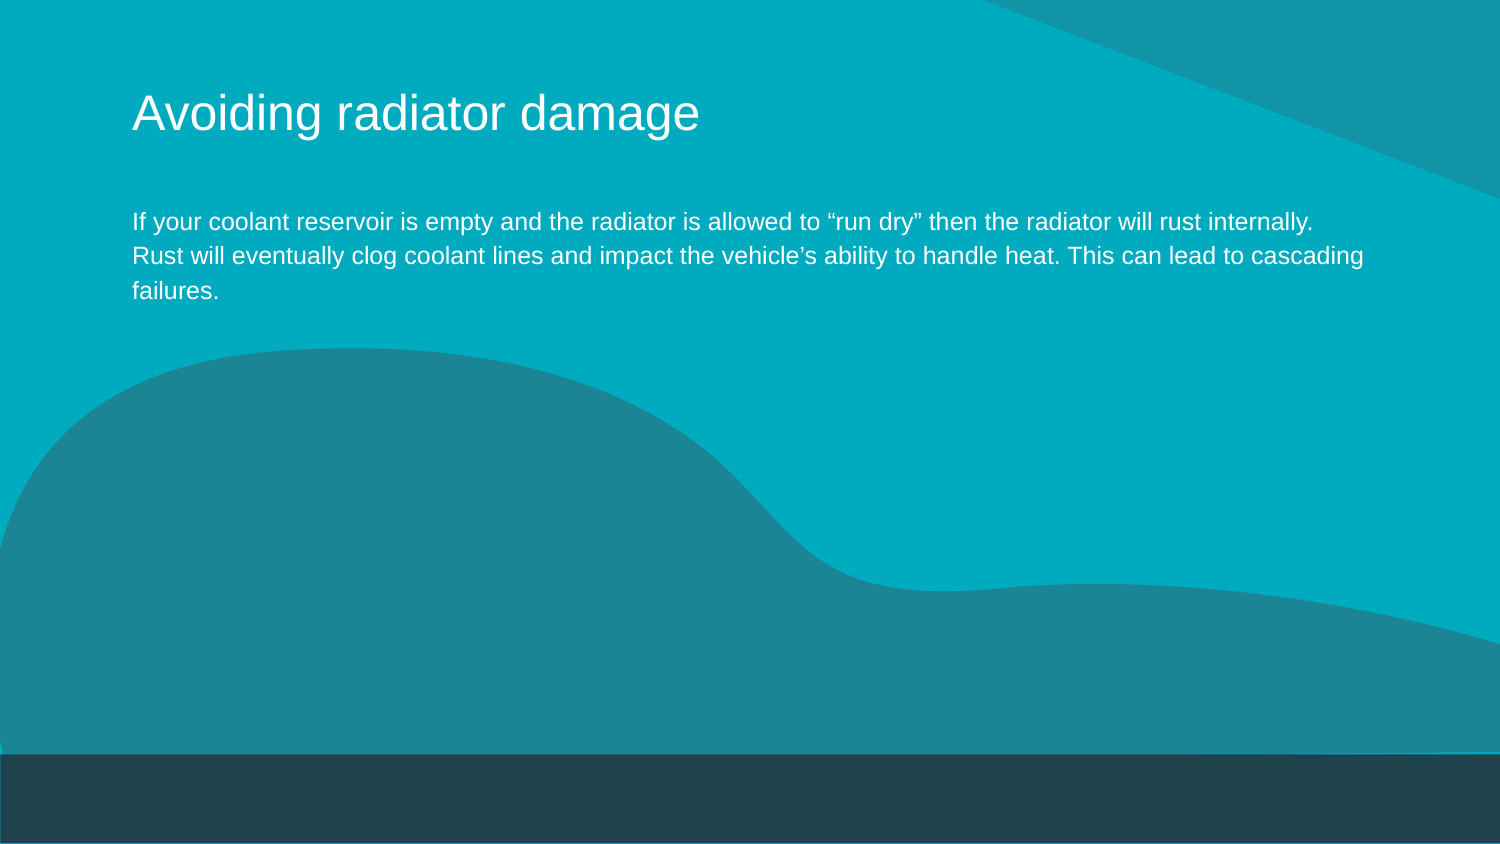

# Avoiding radiator damage
If your coolant reservoir is empty and the radiator is allowed to “run dry” then the radiator will rust internally. Rust will eventually clog coolant lines and impact the vehicle’s ability to handle heat. This can lead to cascading failures.